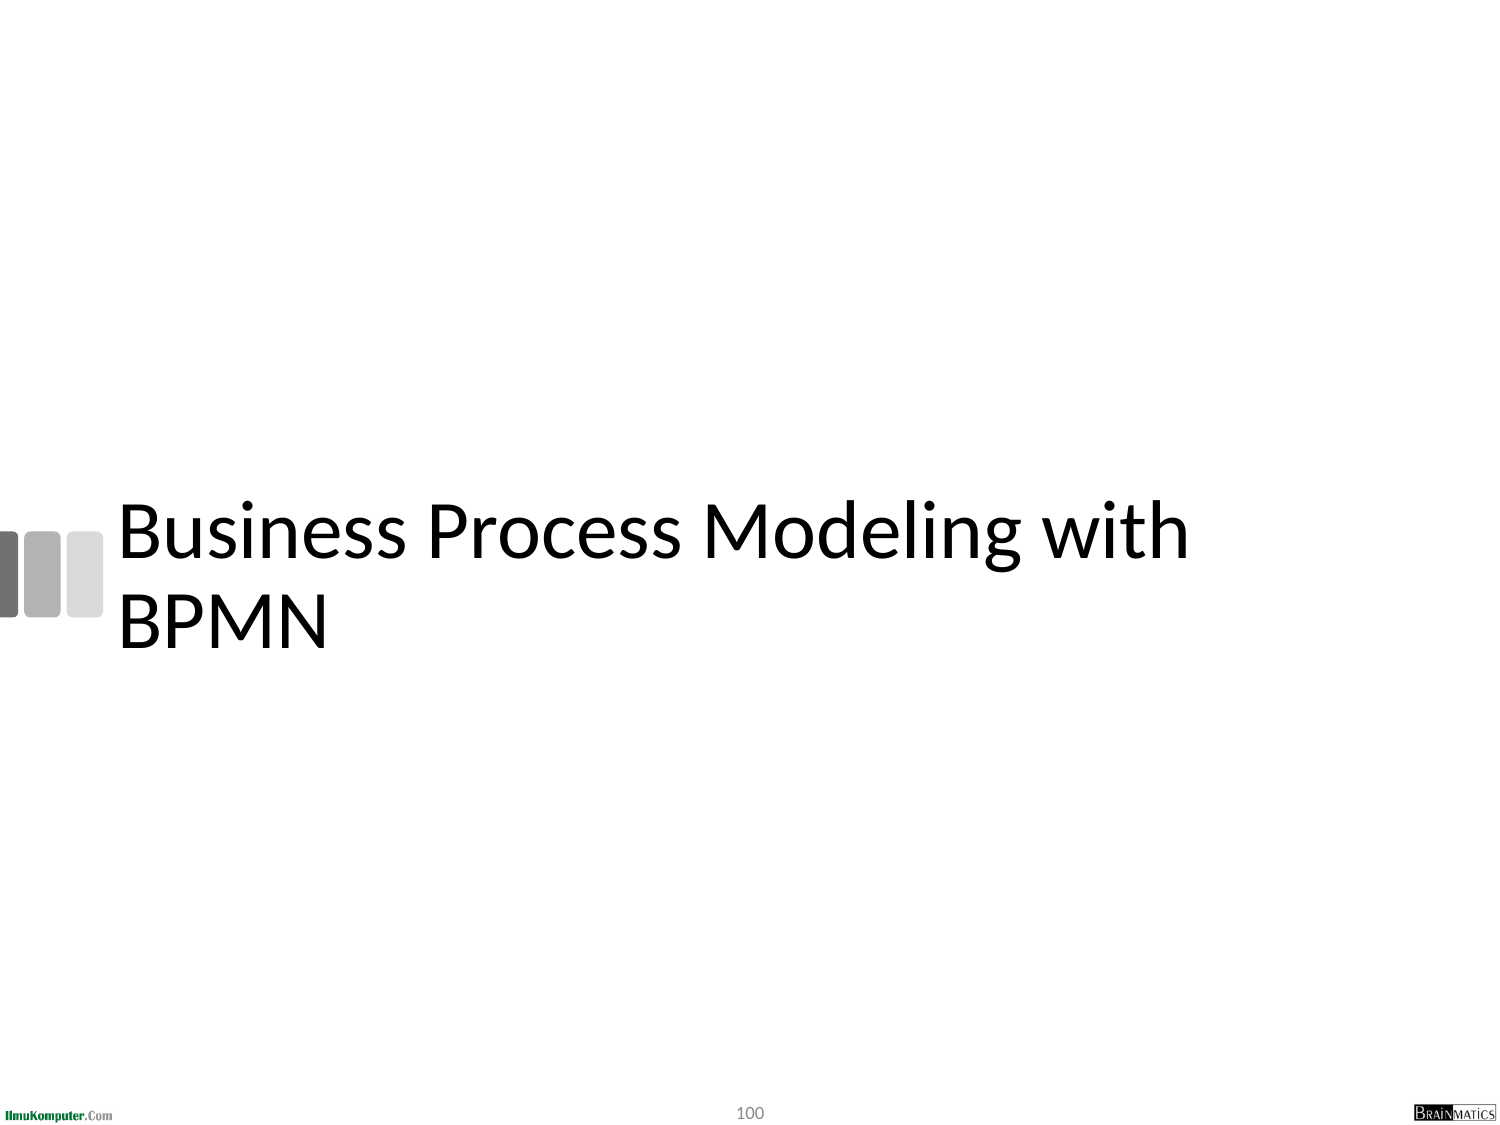

# Business Process Modeling with BPMN

100